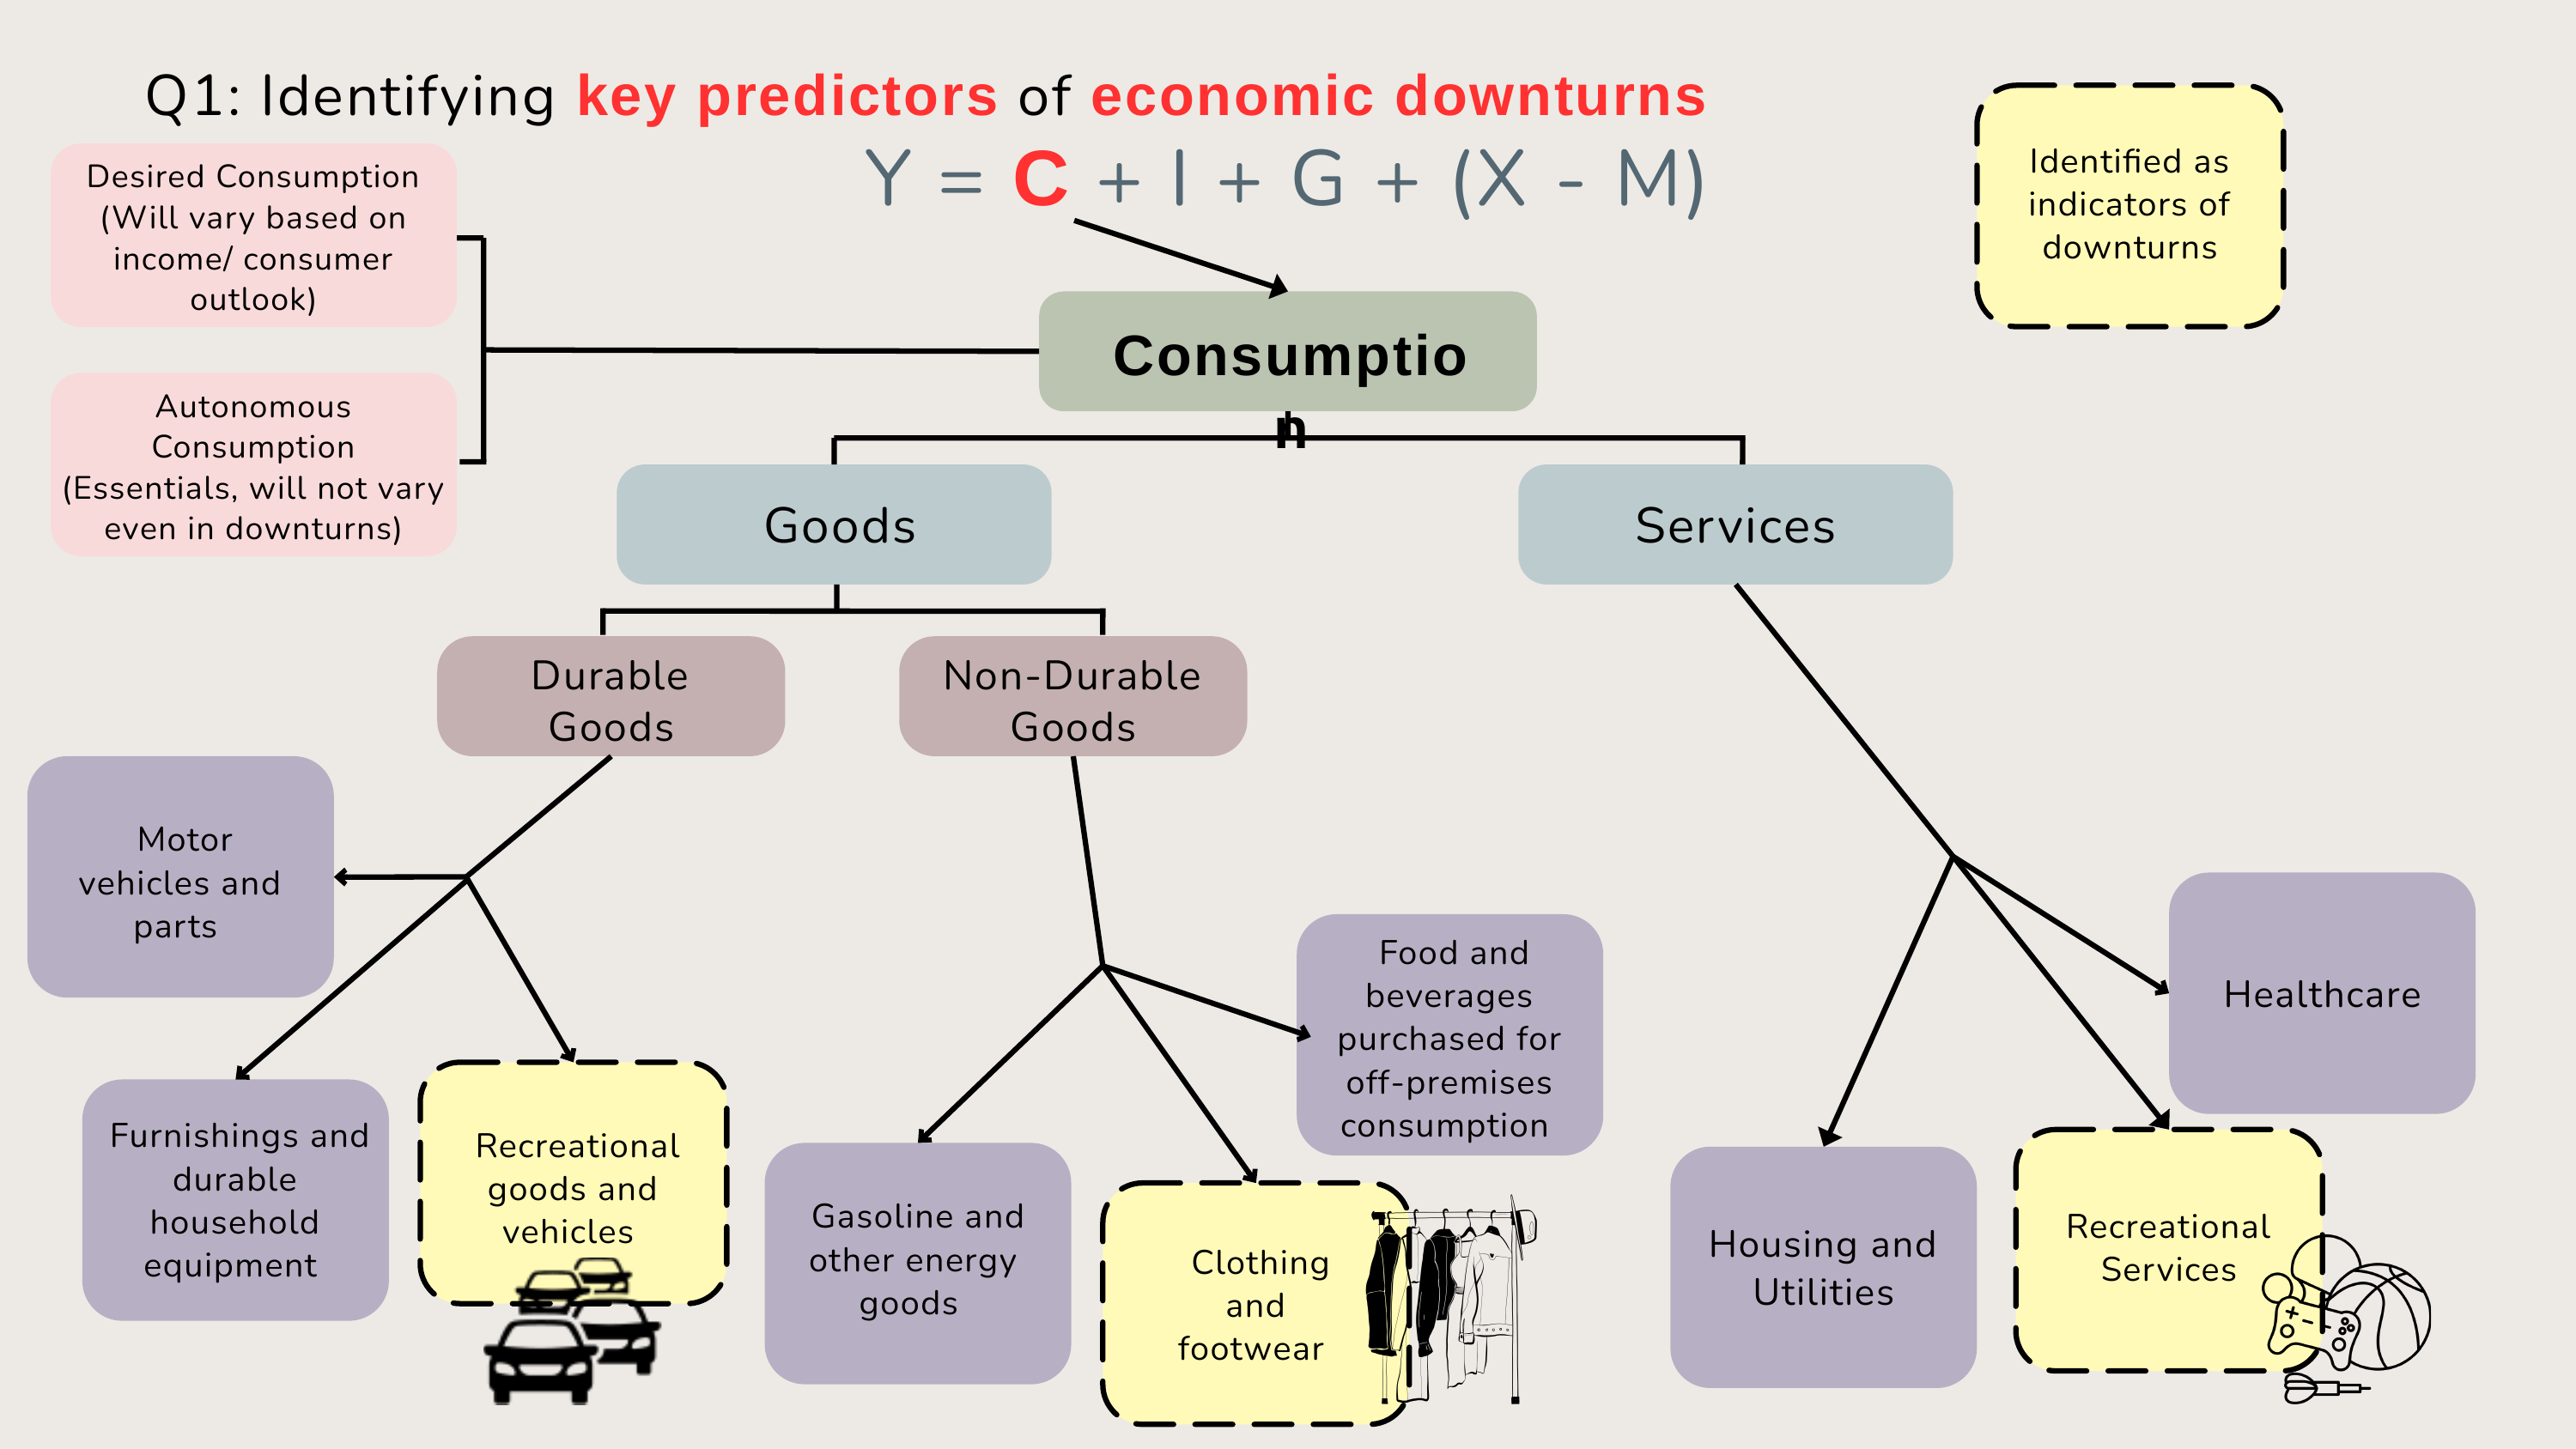

Q1: Identifying key predictors of economic downturns

Identified as indicators of downturns
Y = C + I + G + (X - M)

Desired Consumption (Will vary based on income/ consumer outlook)

Consumption

Autonomous Consumption (Essentials, will not vary even in downturns)

Goods
Services

Durable Goods
Non-Durable Goods

 Motor vehicles and parts

Healthcare

 Food and beverages purchased for off-premises consumption

 Furnishings and durable household equipment
 Recreational goods and vehicles

Recreational Services

Housing and Utilities

 Gasoline and other energy goods

 Clothing and footwear